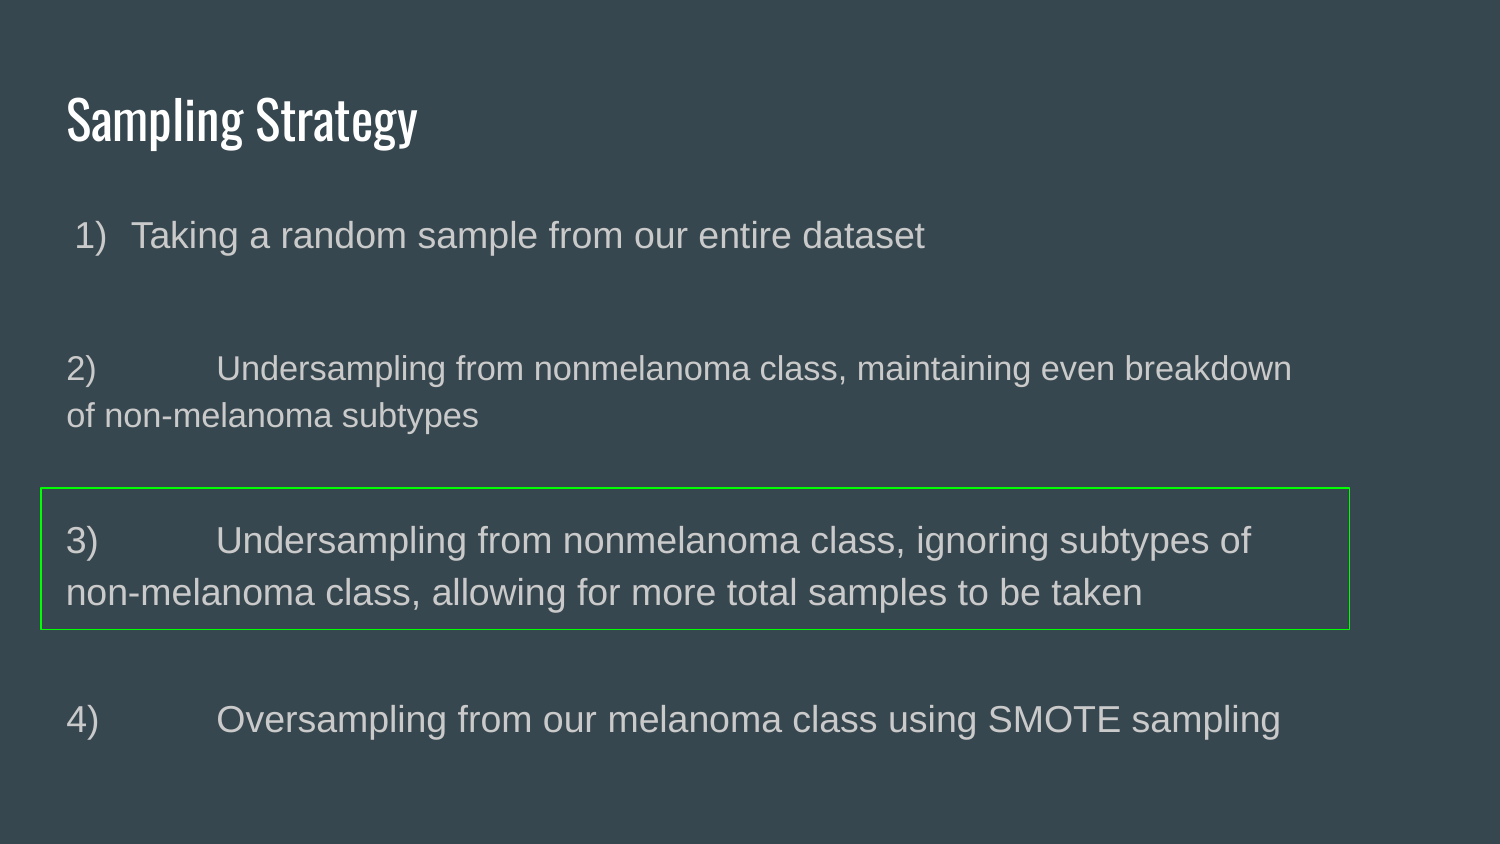

# Sampling Strategy
Taking a random sample from our entire dataset
2)	Undersampling from nonmelanoma class, maintaining even breakdown of non-melanoma subtypes

3)	Undersampling from nonmelanoma class, ignoring subtypes of non-melanoma class, allowing for more total samples to be taken
4)	Oversampling from our melanoma class using SMOTE sampling